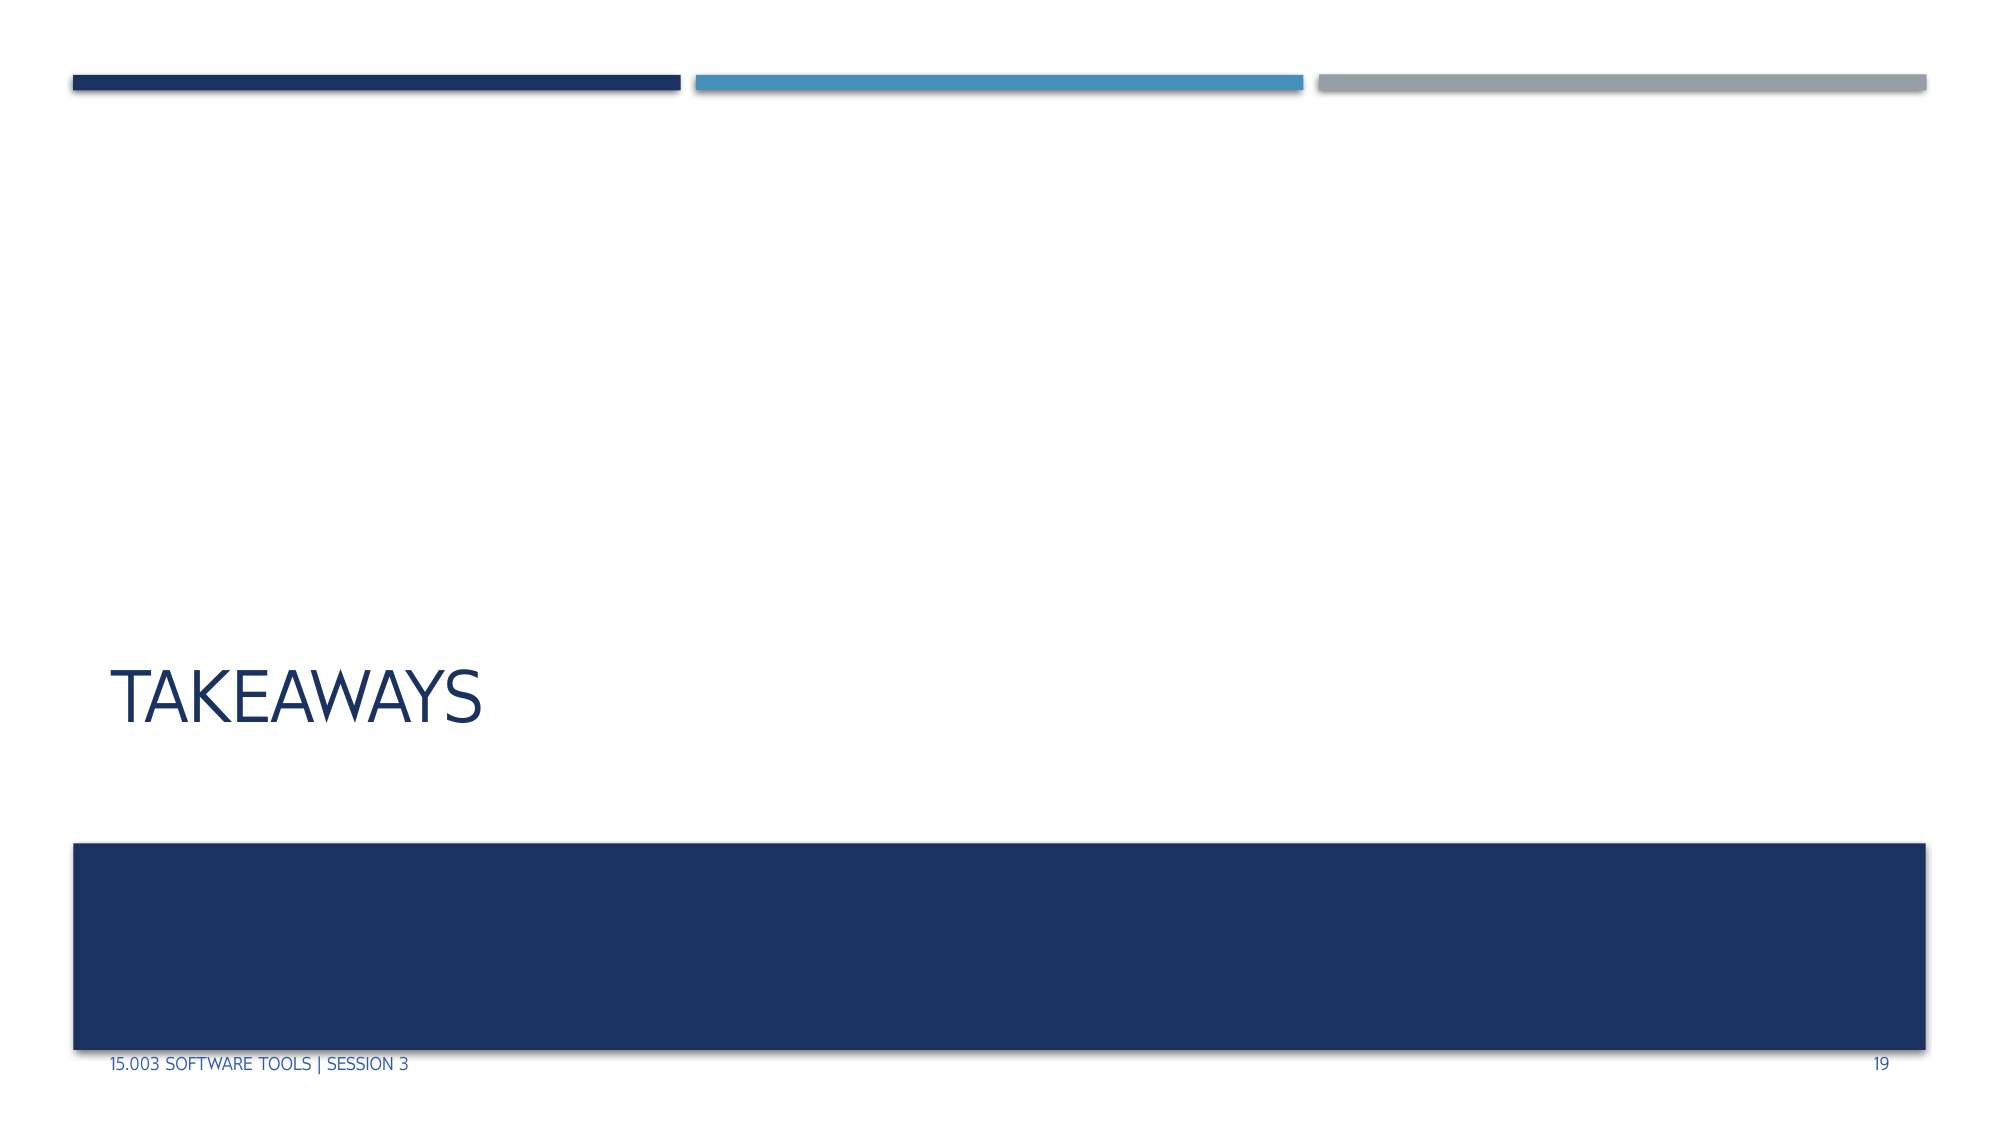

# Takeaways

15.003 Software Tools | Session 3
19